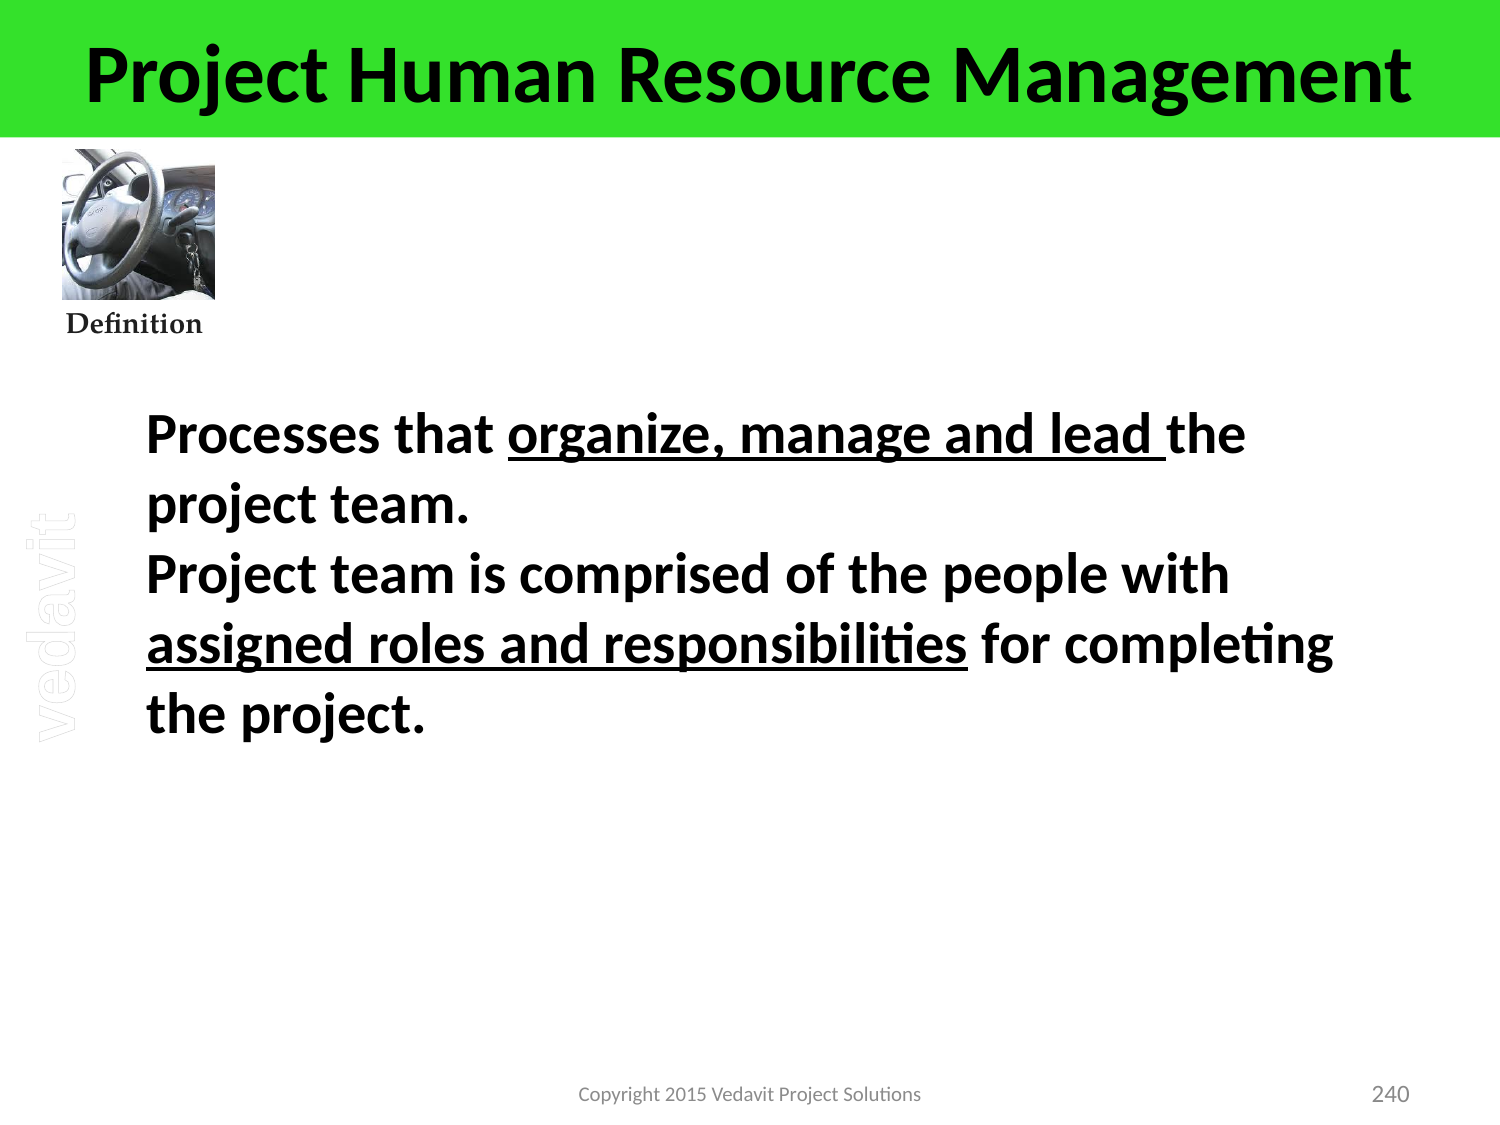

# Project Human Resource Management
	Processes that organize, manage and lead the project team.
Project team is comprised of the people with assigned roles and responsibilities for completing the project.

Copyright 2015 Vedavit Project Solutions
240